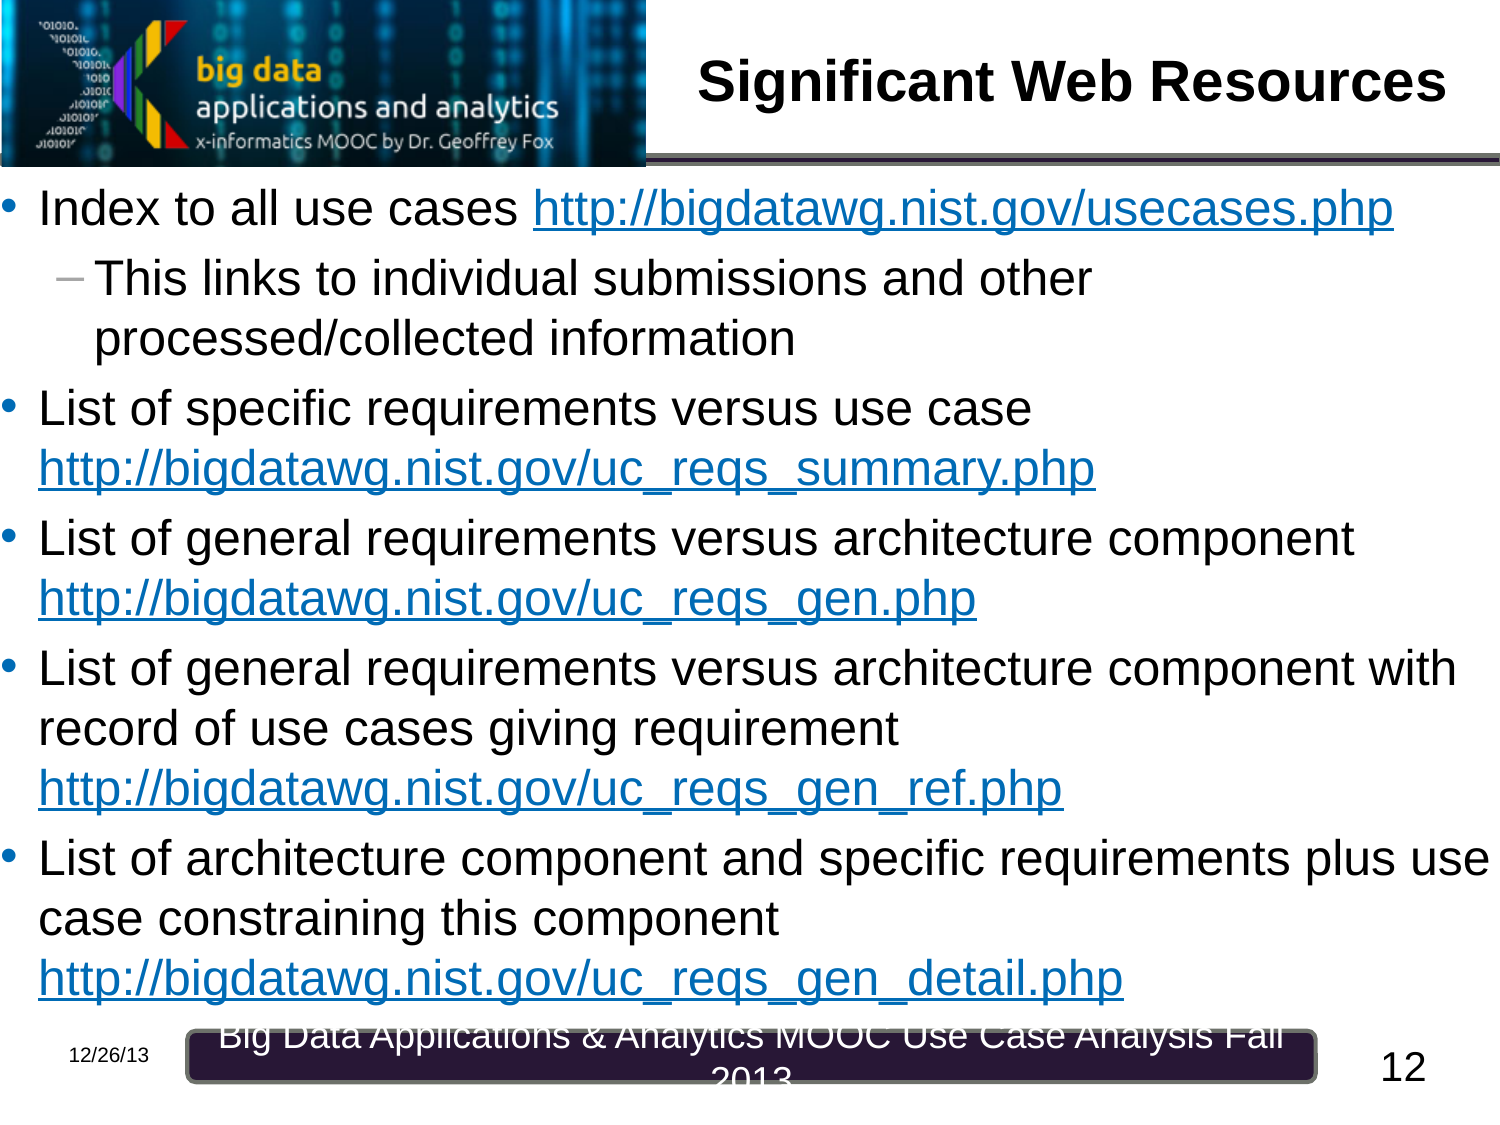

# Significant Web Resources
Index to all use cases http://bigdatawg.nist.gov/usecases.php
This links to individual submissions and other processed/collected information
List of specific requirements versus use case http://bigdatawg.nist.gov/uc_reqs_summary.php
List of general requirements versus architecture component http://bigdatawg.nist.gov/uc_reqs_gen.php
List of general requirements versus architecture component with record of use cases giving requirement http://bigdatawg.nist.gov/uc_reqs_gen_ref.php
List of architecture component and specific requirements plus use case constraining this component http://bigdatawg.nist.gov/uc_reqs_gen_detail.php

12